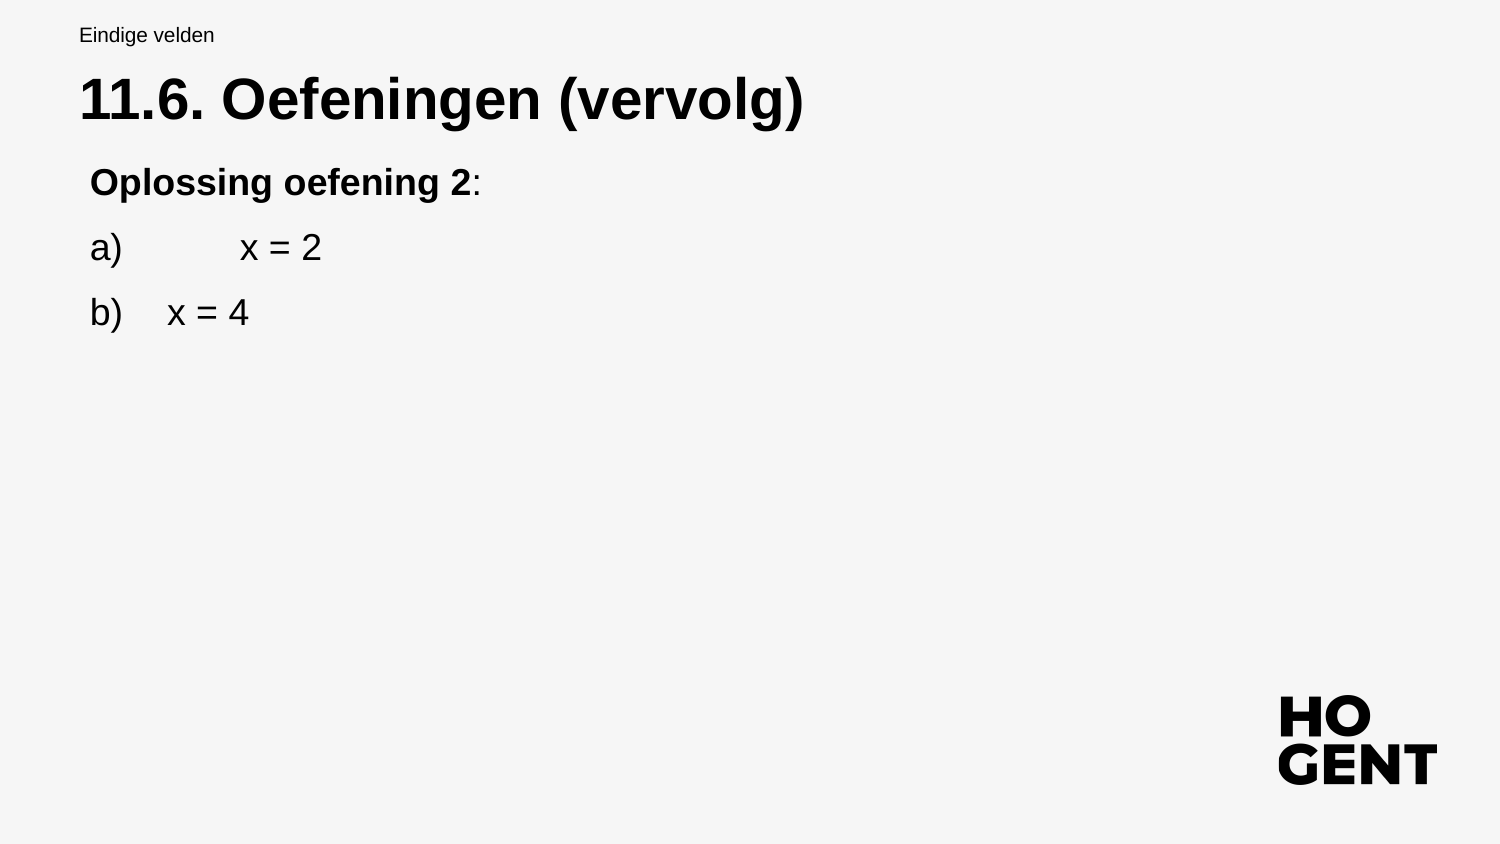

Eindige velden

11.6. Oefeningen (vervolg)
Oplossing oefening 2:

a)	x = 2

  x = 4